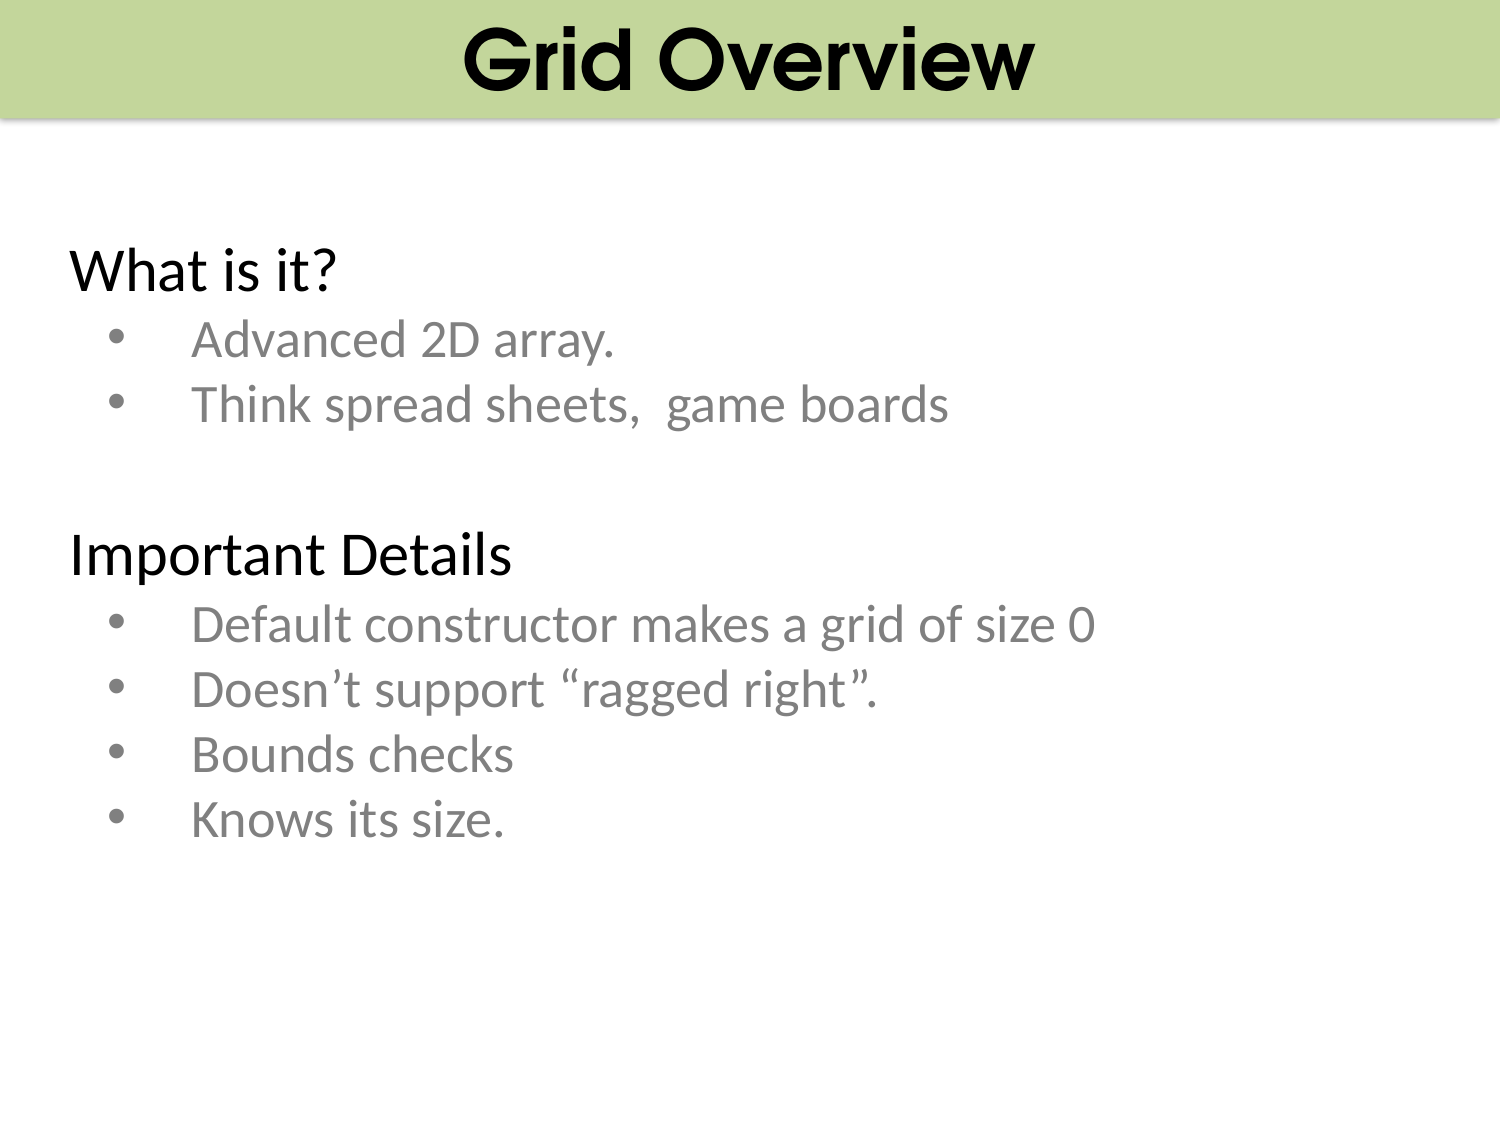

Grid Overview
#
What is it?
Advanced 2D array.
Think spread sheets,  game boards

Important Details
Default constructor makes a grid of size 0
Doesn’t support “ragged right”.
Bounds checks
Knows its size.